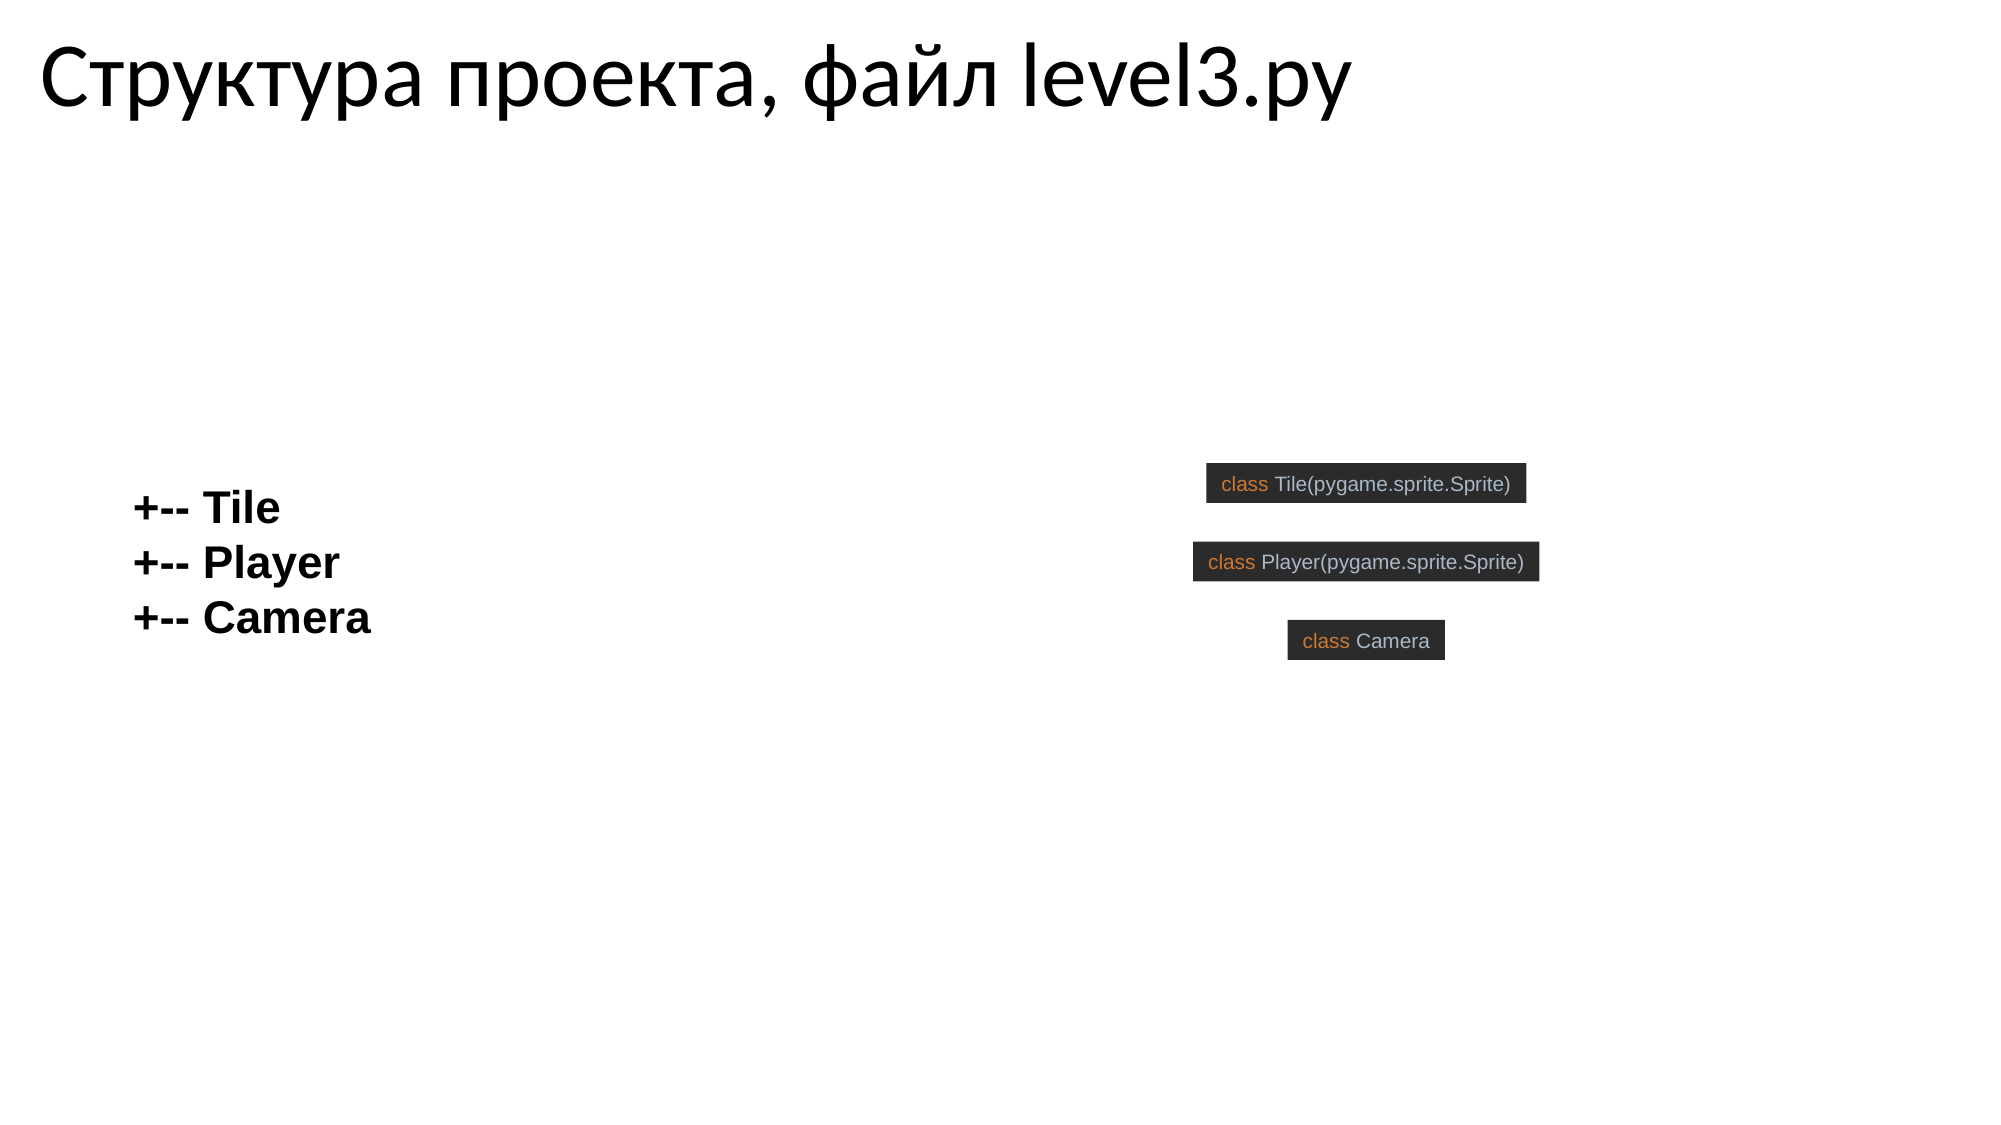

Структура проекта, файл level3.py
class Tile(pygame.sprite.Sprite)
+-- Tile
+-- Player
+-- Camera
class Player(pygame.sprite.Sprite)
class Camera